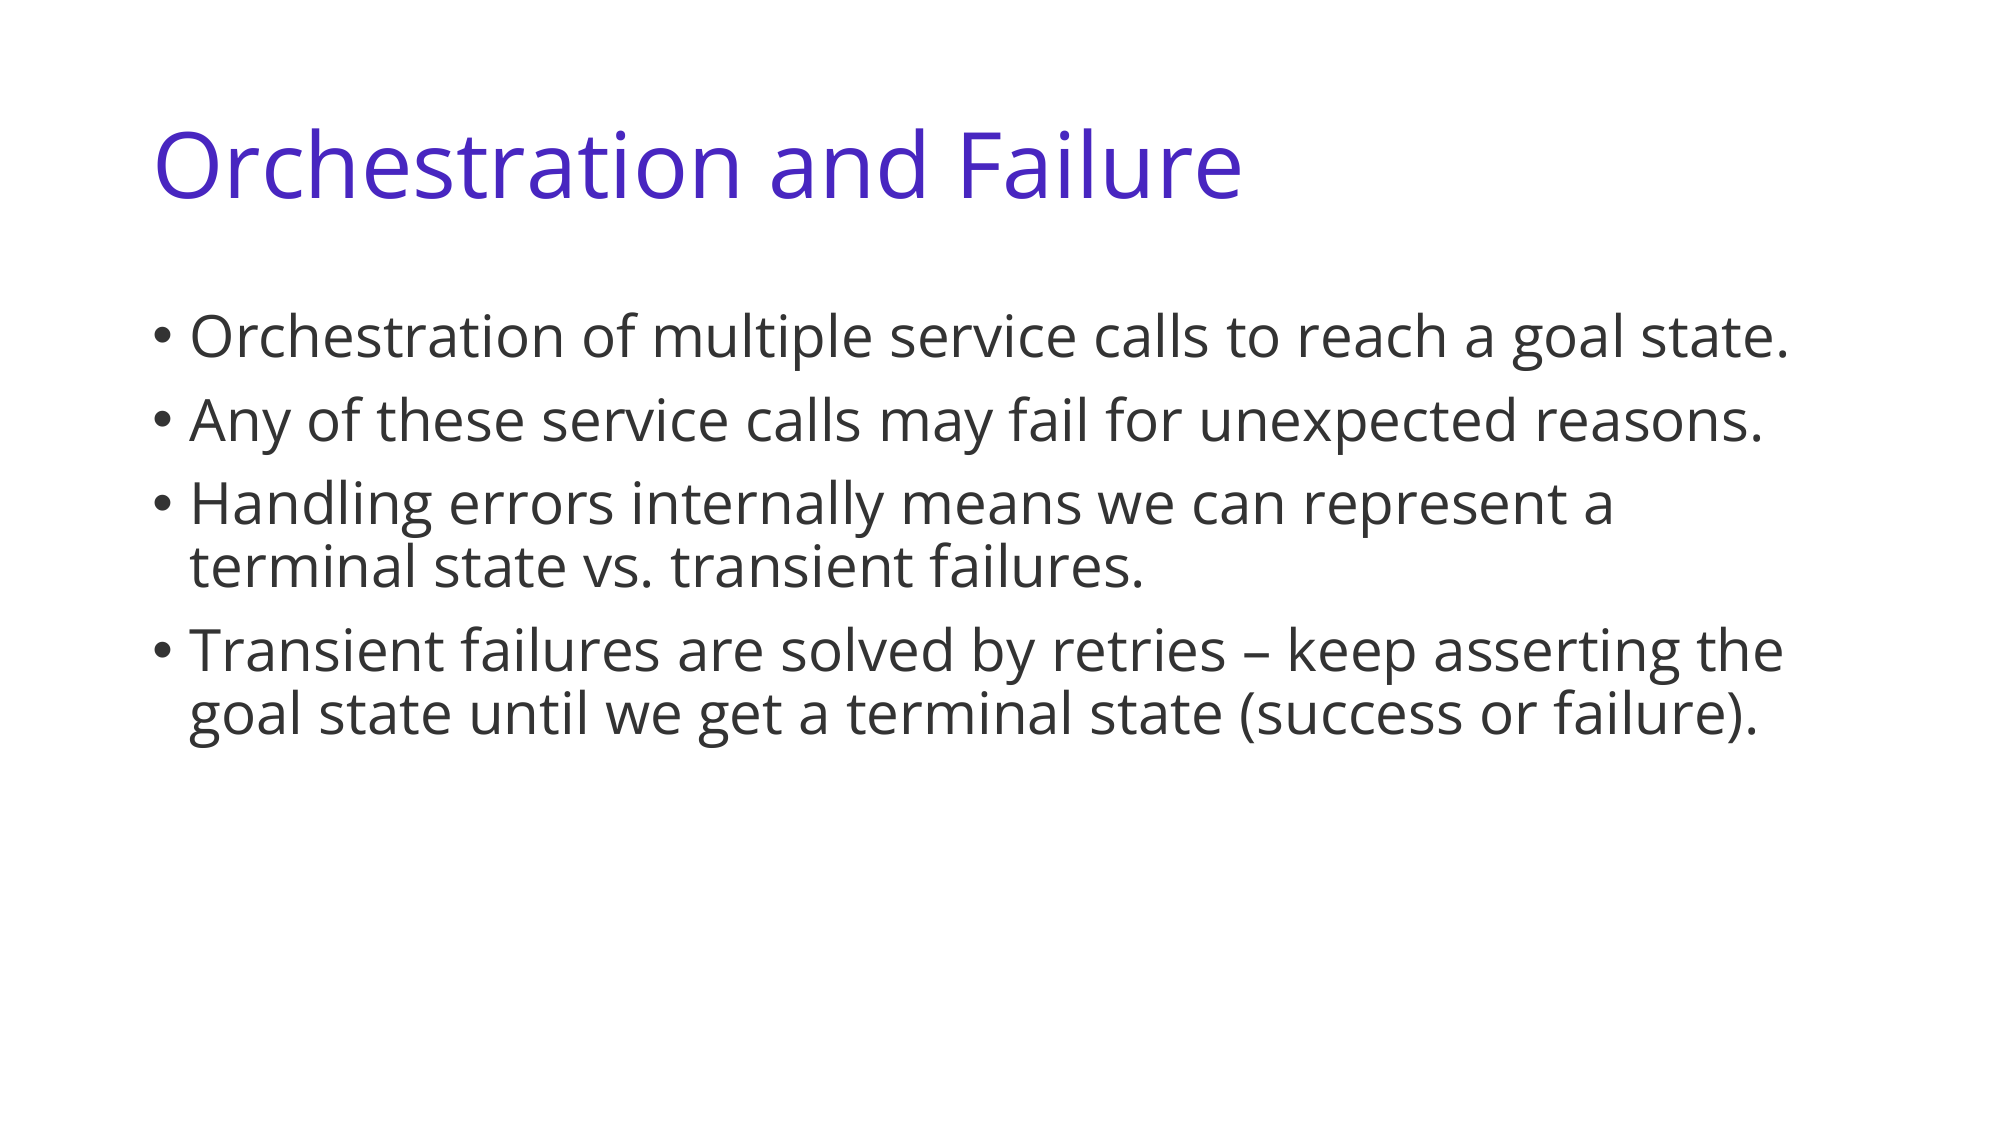

# Orchestration and Failure
Orchestration of multiple service calls to reach a goal state.
Any of these service calls may fail for unexpected reasons.
Handling errors internally means we can represent a terminal state vs. transient failures.
Transient failures are solved by retries – keep asserting the goal state until we get a terminal state (success or failure).